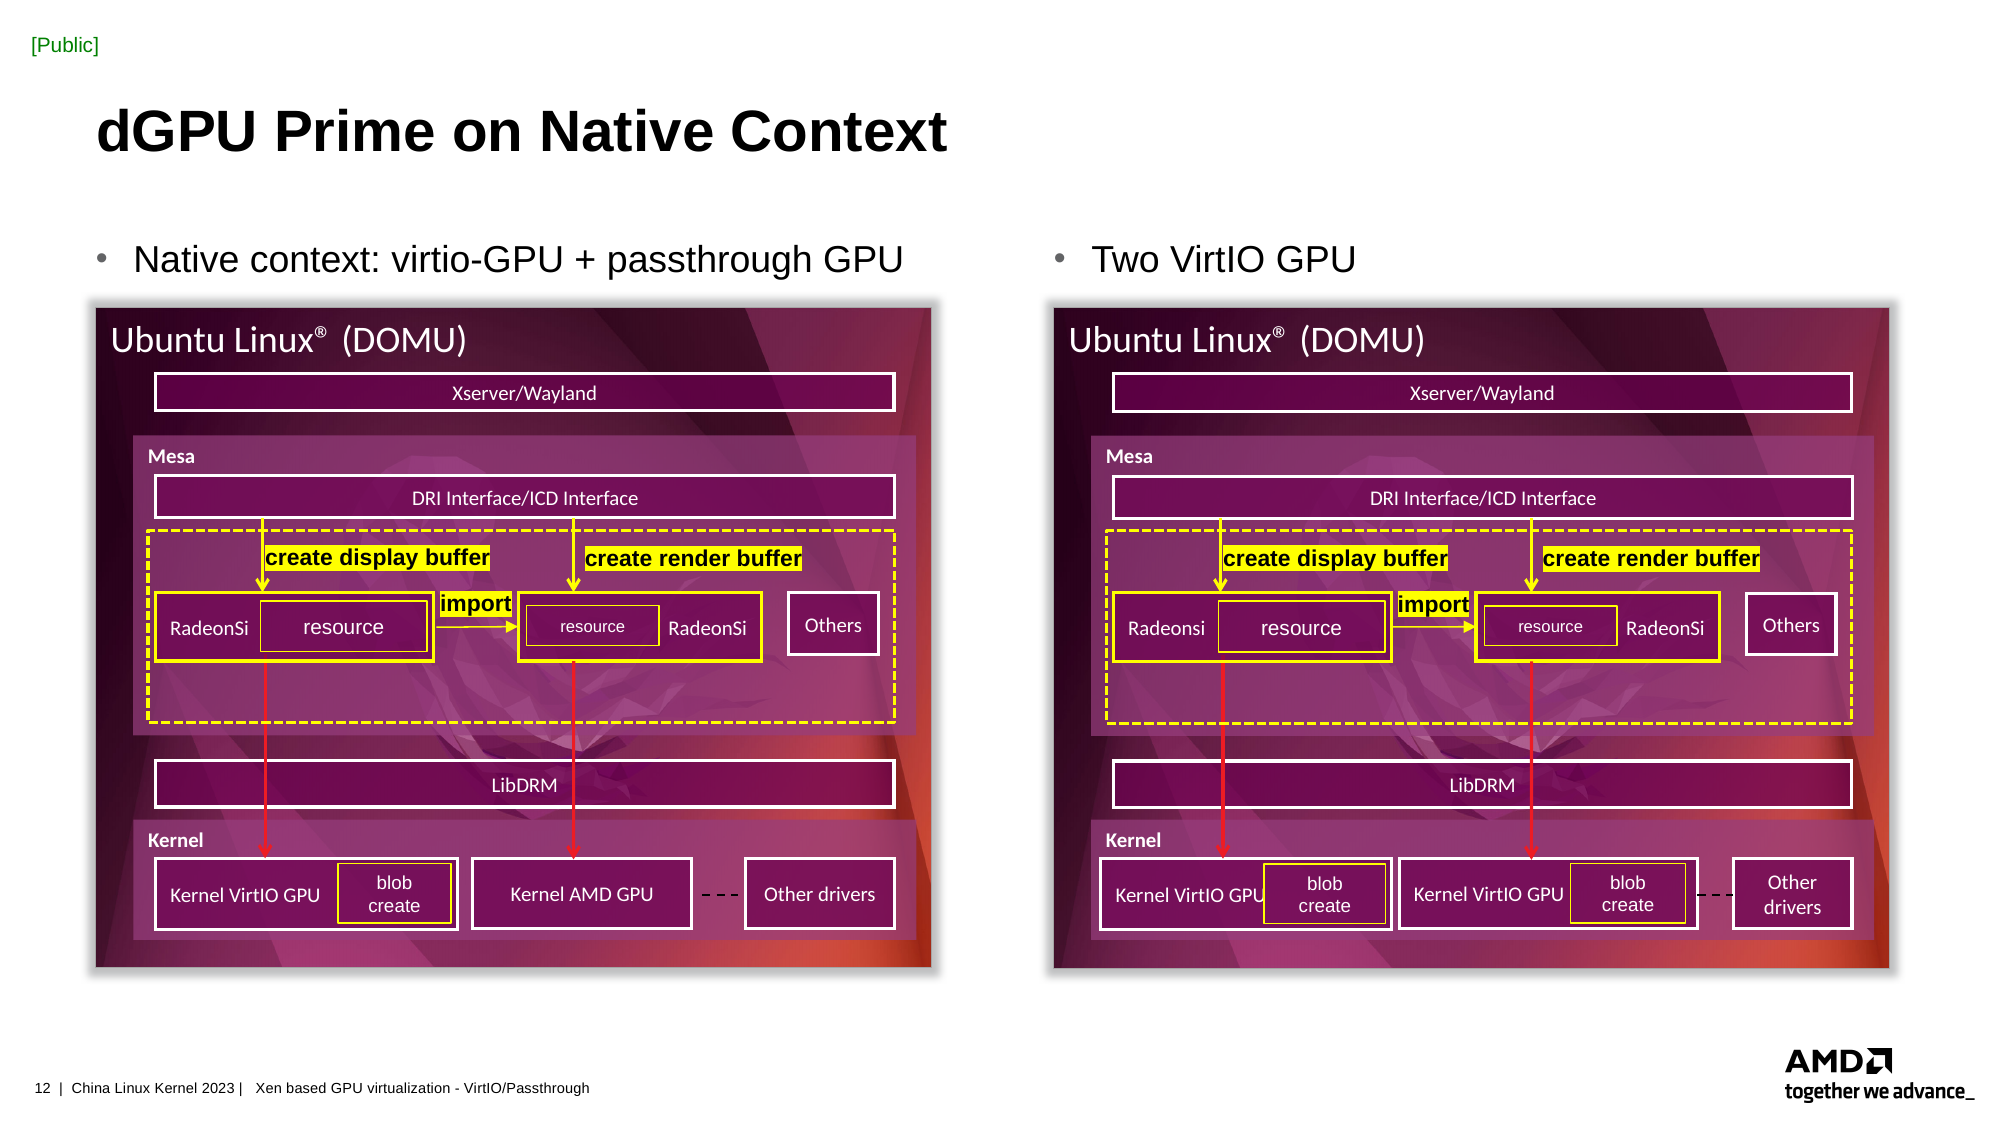

# dGPU Prime on Native Context
Native context: virtio-GPU + passthrough GPU
Two VirtIO GPU
Ubuntu Linux® (DOMU)
Ubuntu Linux® (DOMU)

Xserver/Wayland
Xserver/Wayland
Mesa
Mesa
DRI Interface/ICD Interface
DRI Interface/ICD Interface

create display buffer
create display buffer
create render buffer
create render buffer
import
import
RadeonSi
resource
RadeonSi
resource
RadeonSi
resource
Radeonsi
resource
Others
Others
LibDRM
LibDRM
Kernel
Kernel
Kernel VirtIO GPU
Kernel AMD GPU
Other drivers
Kernel VirtIO GPU
Kernel VirtIO GPU
Other drivers
blob
create
blob create
blob
create